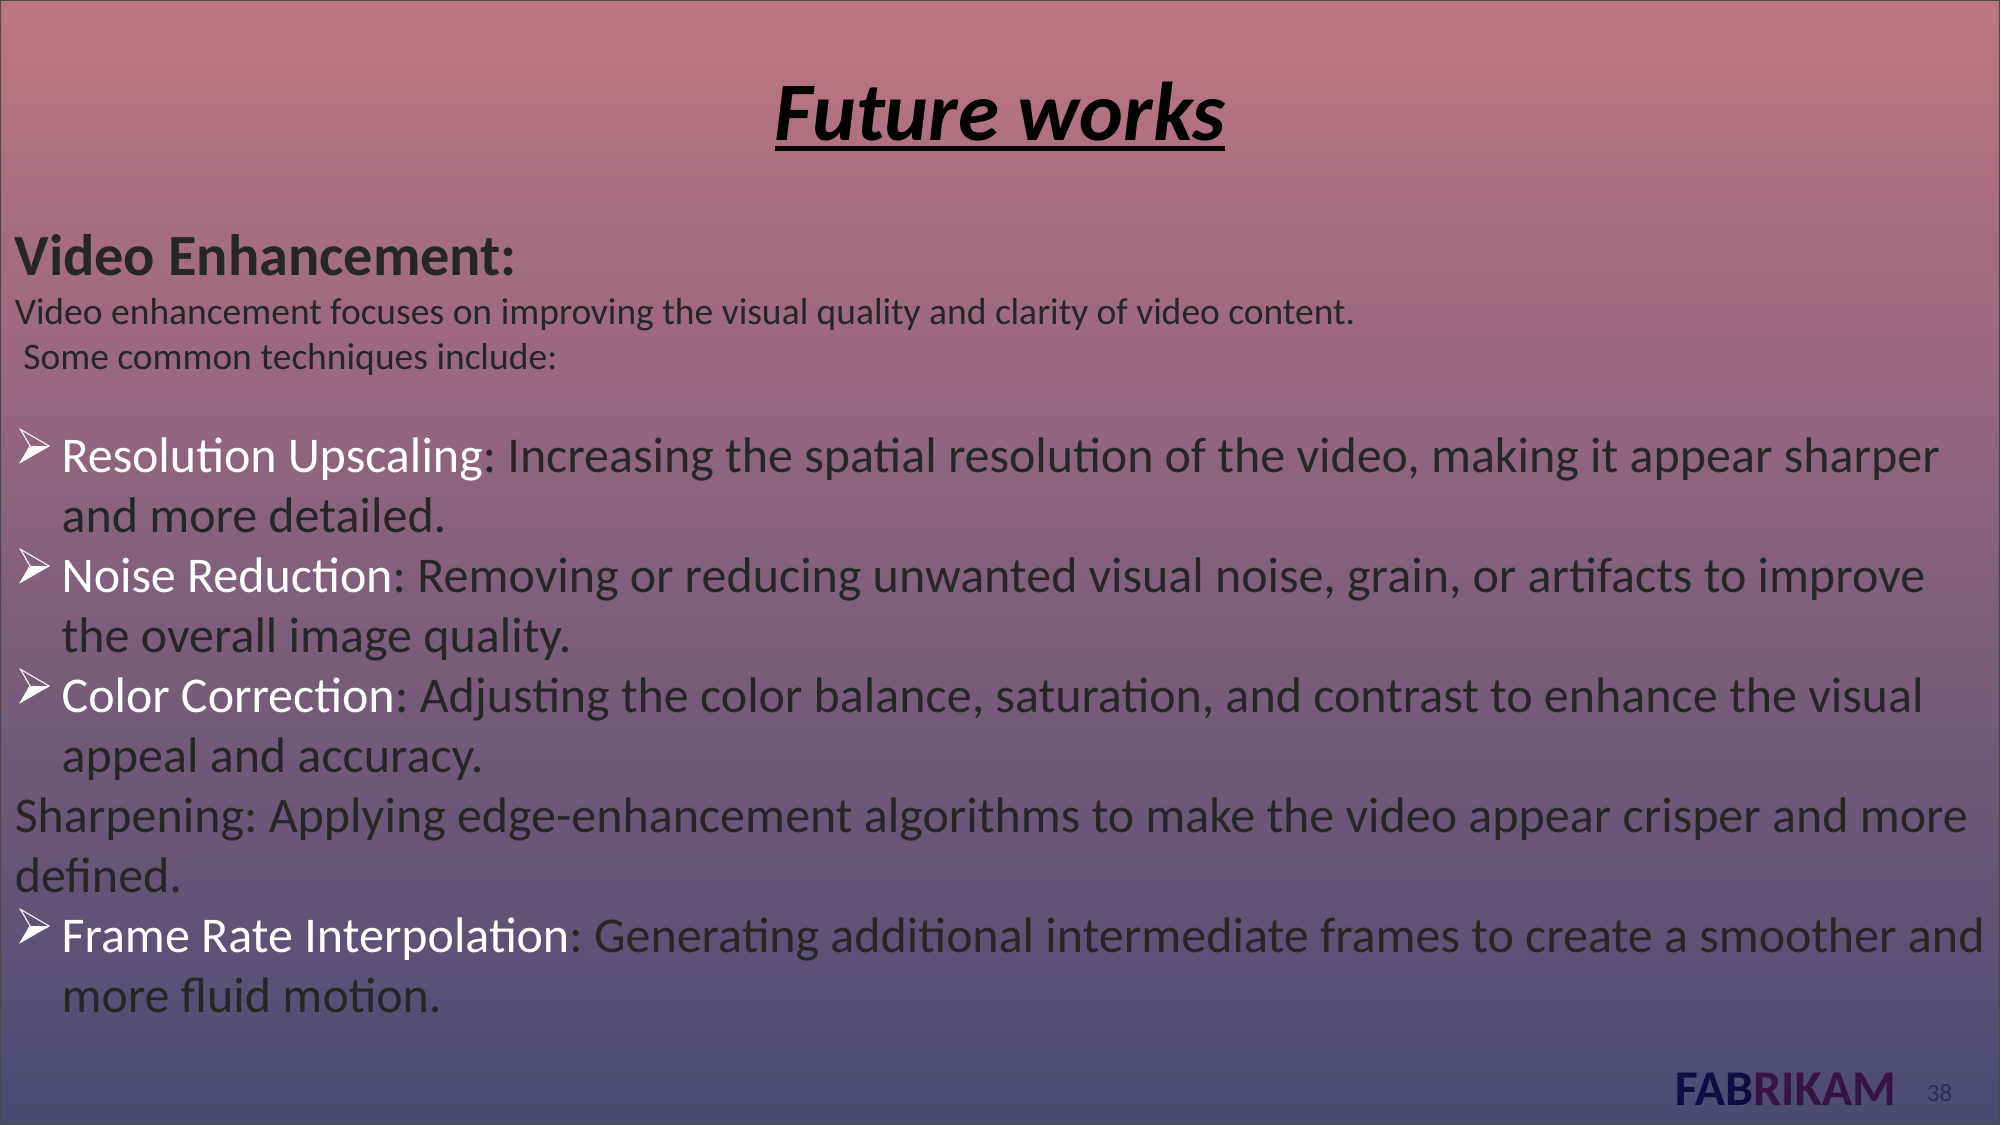

Future works

Video Enhancement:
Video enhancement focuses on improving the visual quality and clarity of video content.
 Some common techniques include:

Resolution Upscaling: Increasing the spatial resolution of the video, making it appear sharper and more detailed.
Noise Reduction: Removing or reducing unwanted visual noise, grain, or artifacts to improve the overall image quality.
Color Correction: Adjusting the color balance, saturation, and contrast to enhance the visual appeal and accuracy.
Sharpening: Applying edge-enhancement algorithms to make the video appear crisper and more defined.
Frame Rate Interpolation: Generating additional intermediate frames to create a smoother and more fluid motion.

38